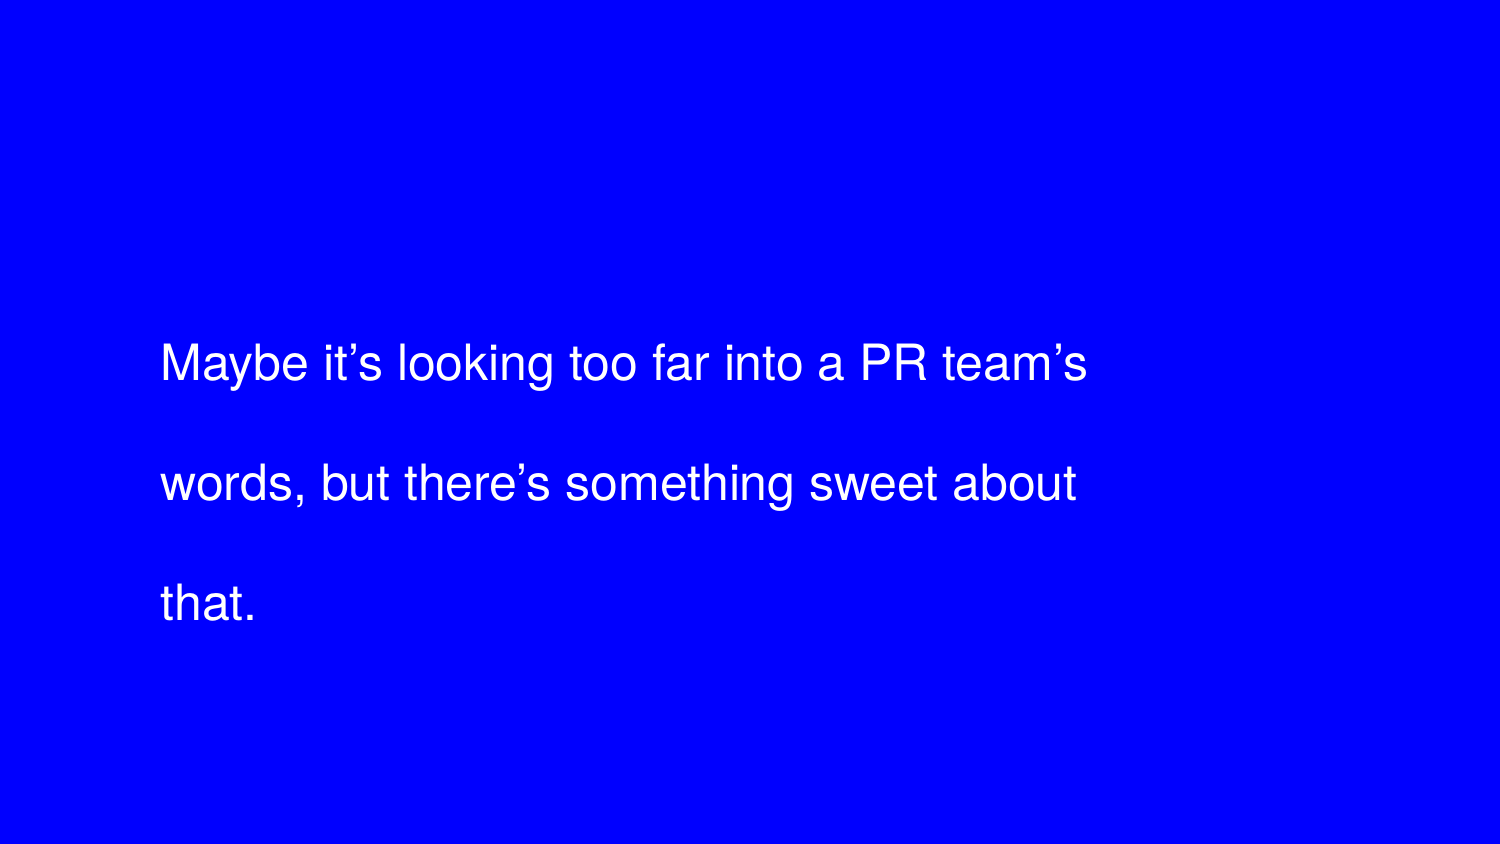

Maybe it’s looking too far into a PR team’s words, but there’s something sweet about that.